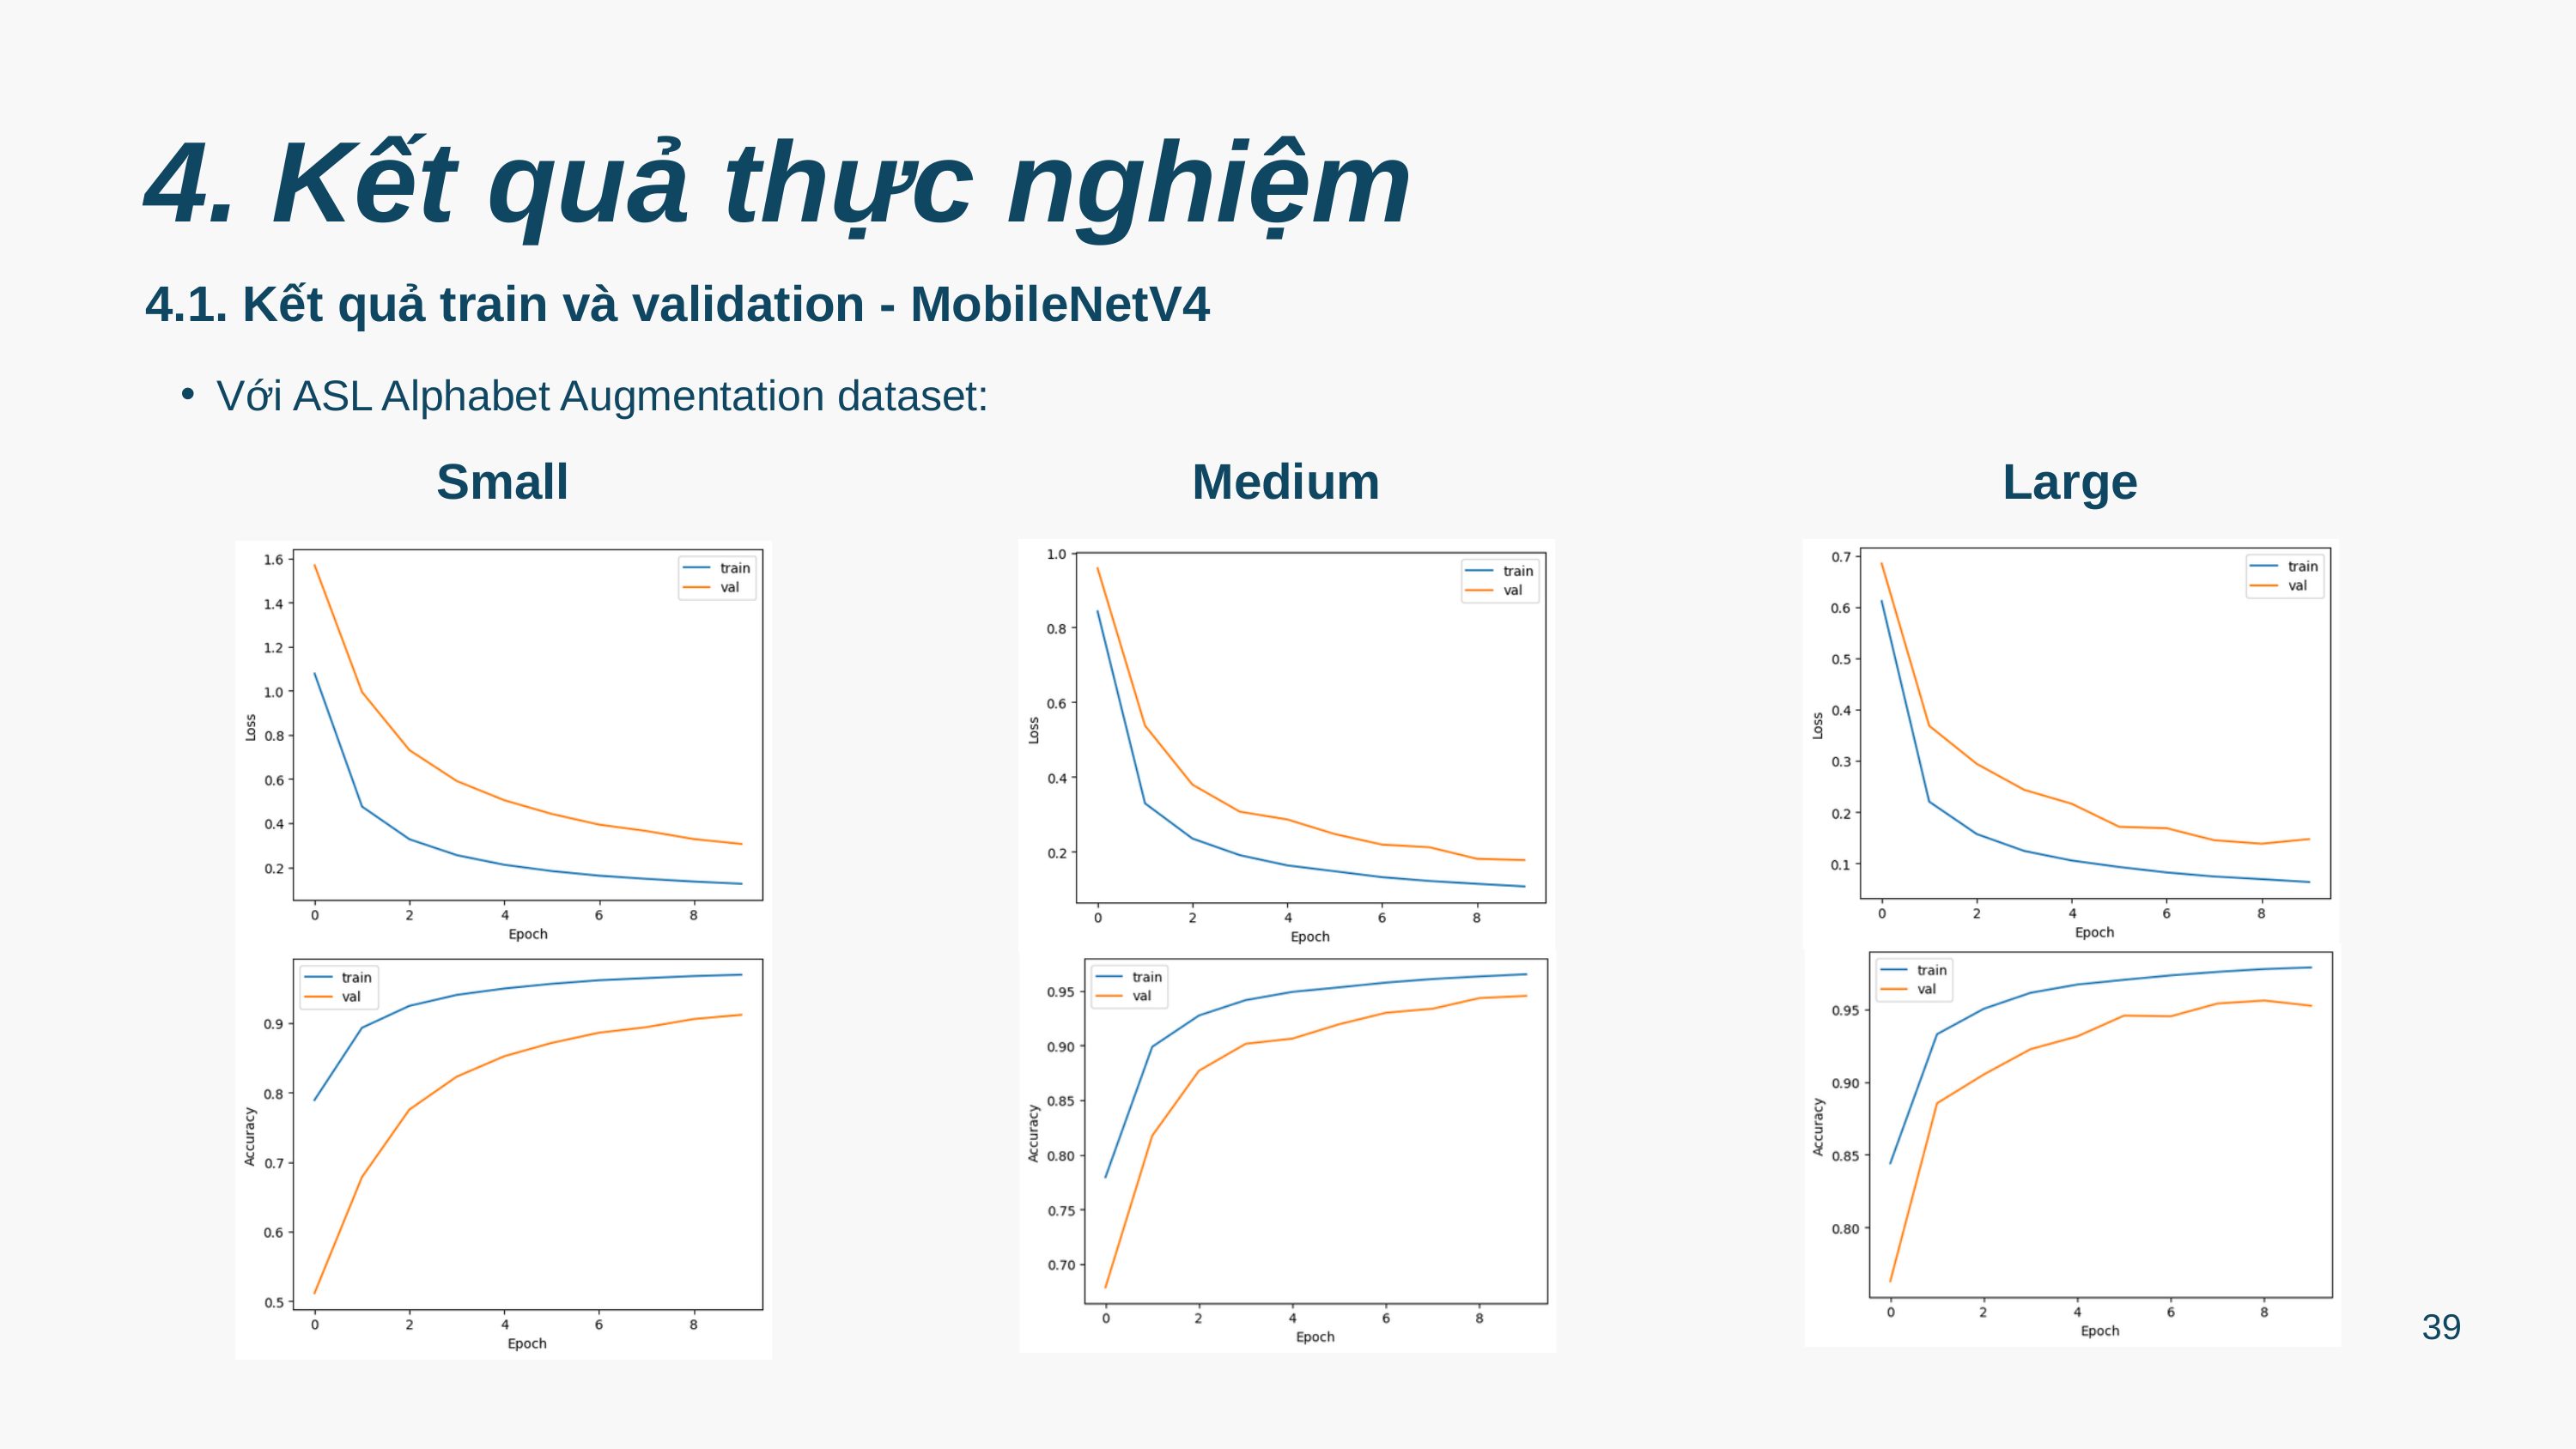

4. Kết quả thực nghiệm
4.1. Kết quả train và validation - MobileNetV4
Với ASL Alphabet Augmentation dataset:
Small
Medium
Large

39